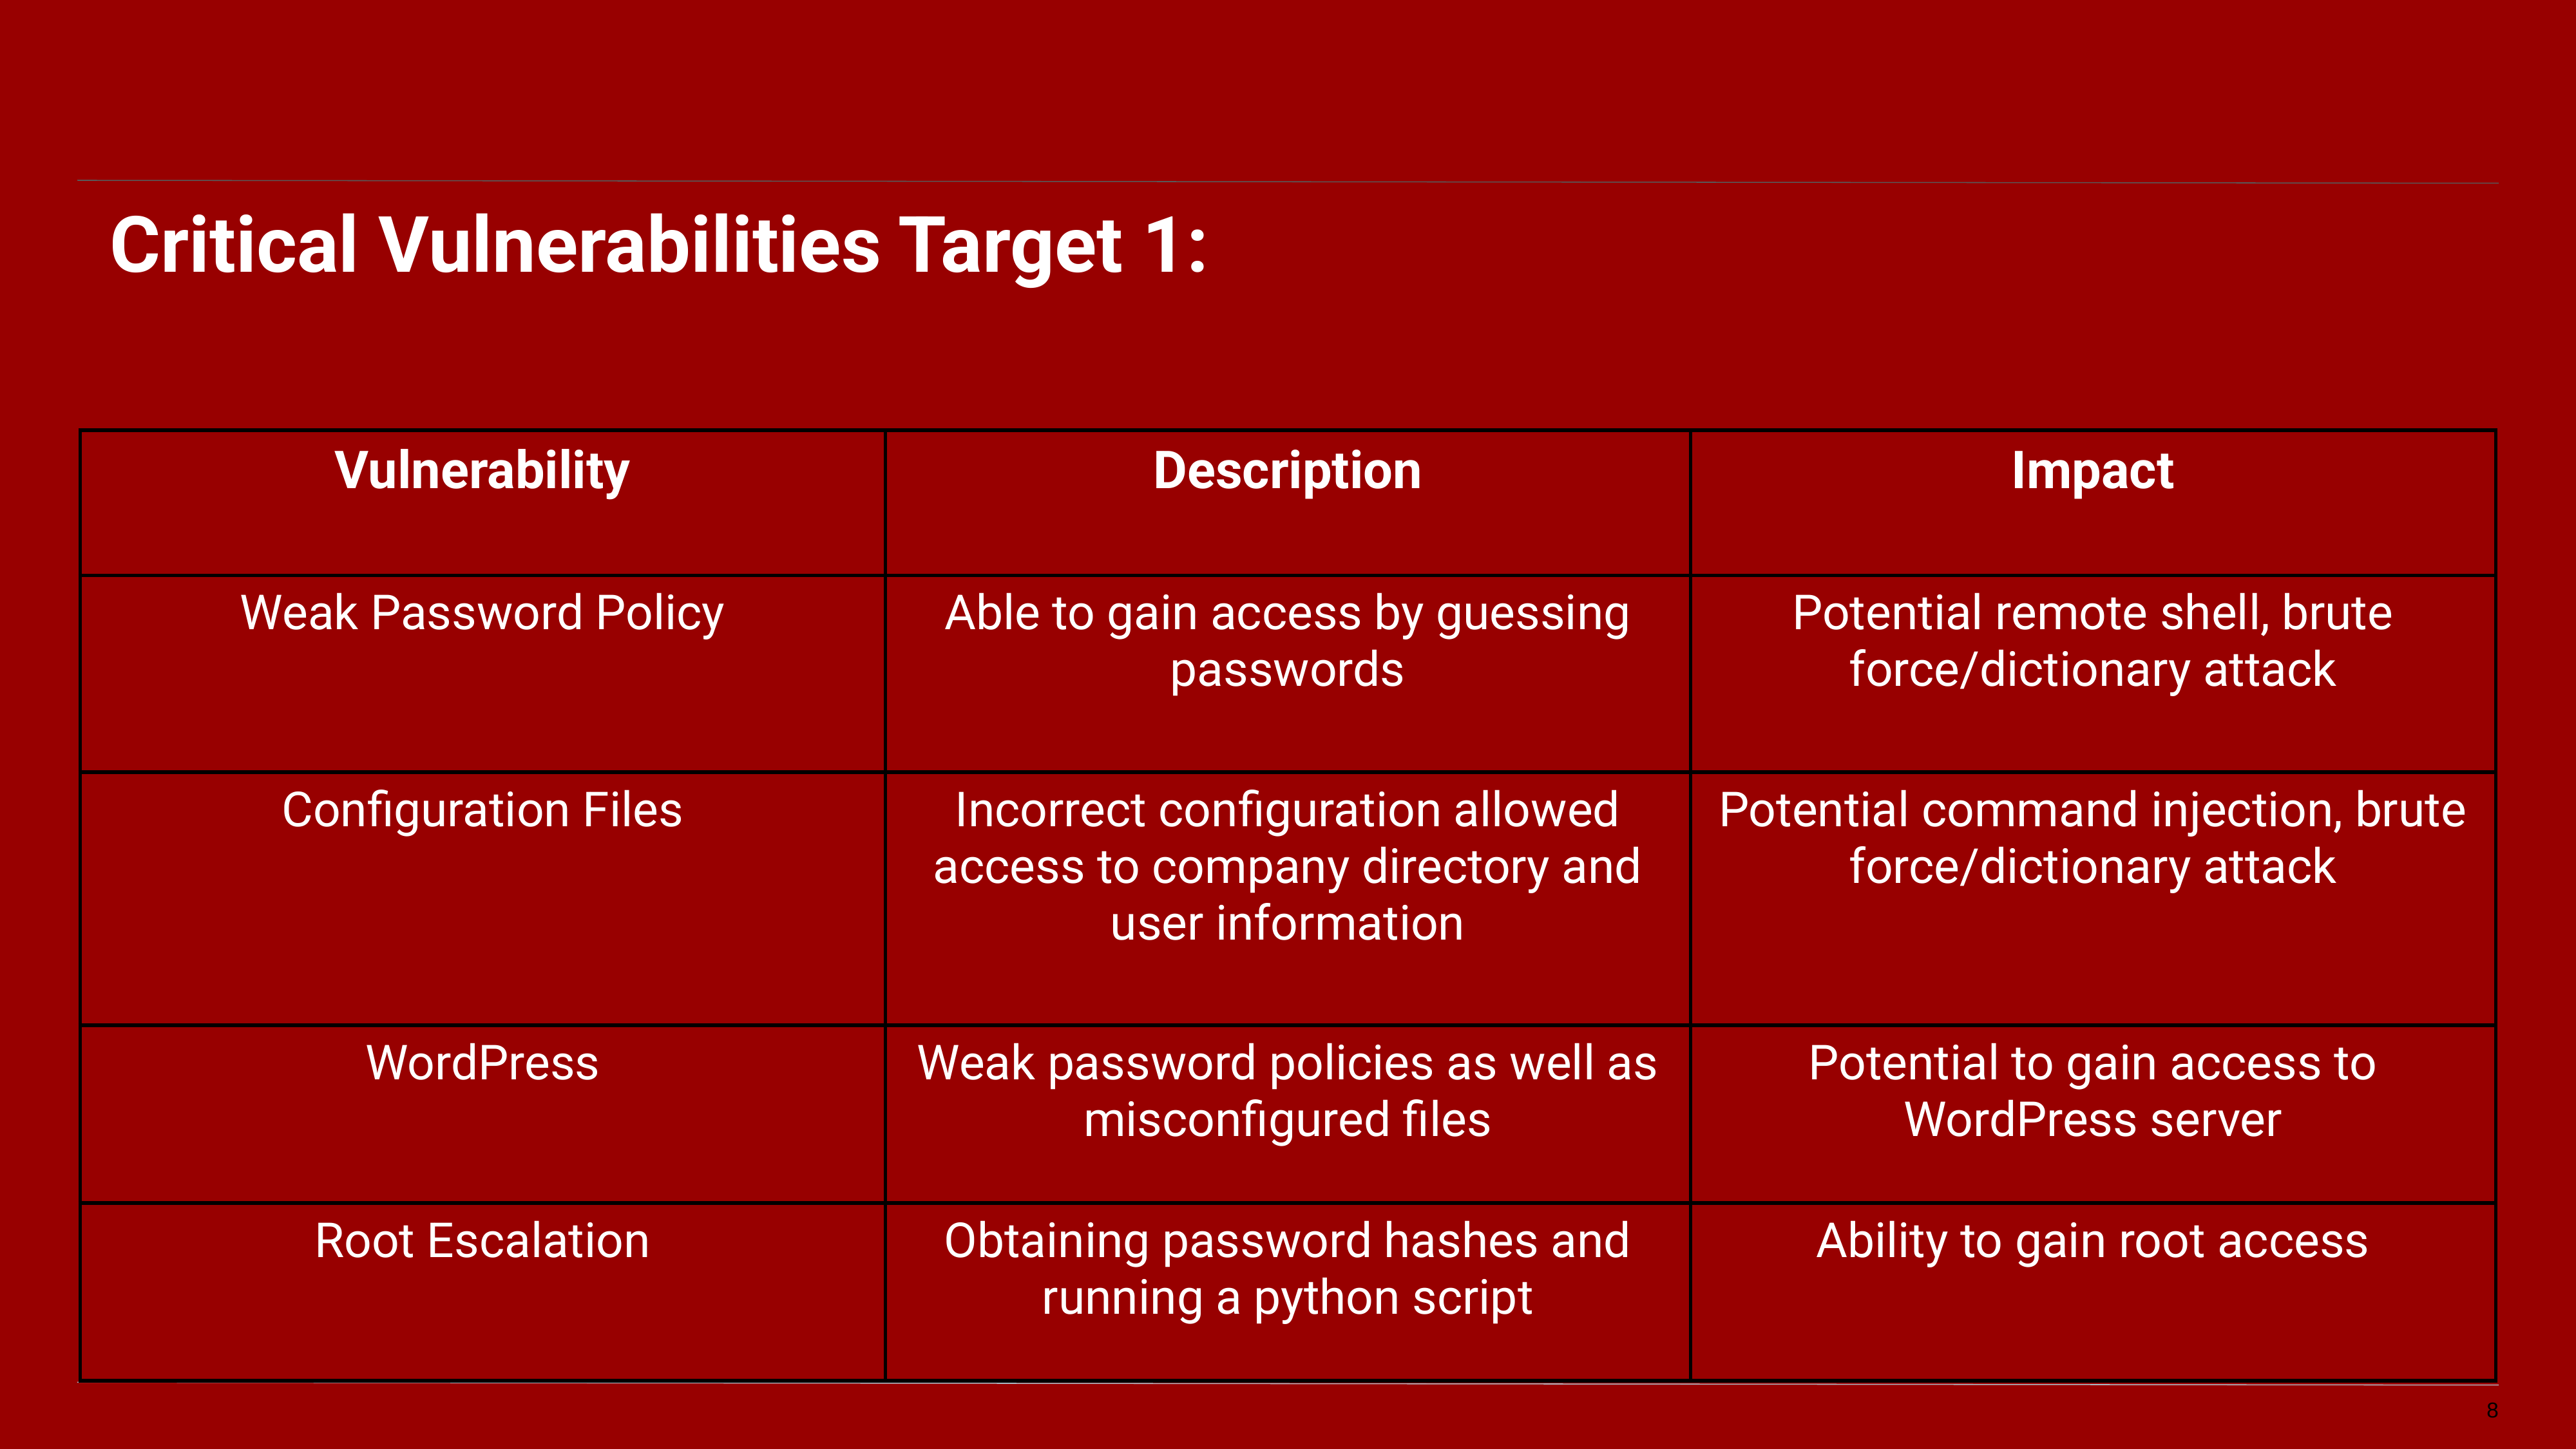

# Critical Vulnerabilities Target 1:
| Vulnerability | Description | Impact |
| --- | --- | --- |
| Weak Password Policy | Able to gain access by guessing passwords | Potential remote shell, brute force/dictionary attack |
| Configuration Files | Incorrect configuration allowed access to company directory and user information | Potential command injection, brute force/dictionary attack |
| WordPress | Weak password policies as well as misconfigured files | Potential to gain access to WordPress server |
| Root Escalation | Obtaining password hashes and running a python script | Ability to gain root access |

8